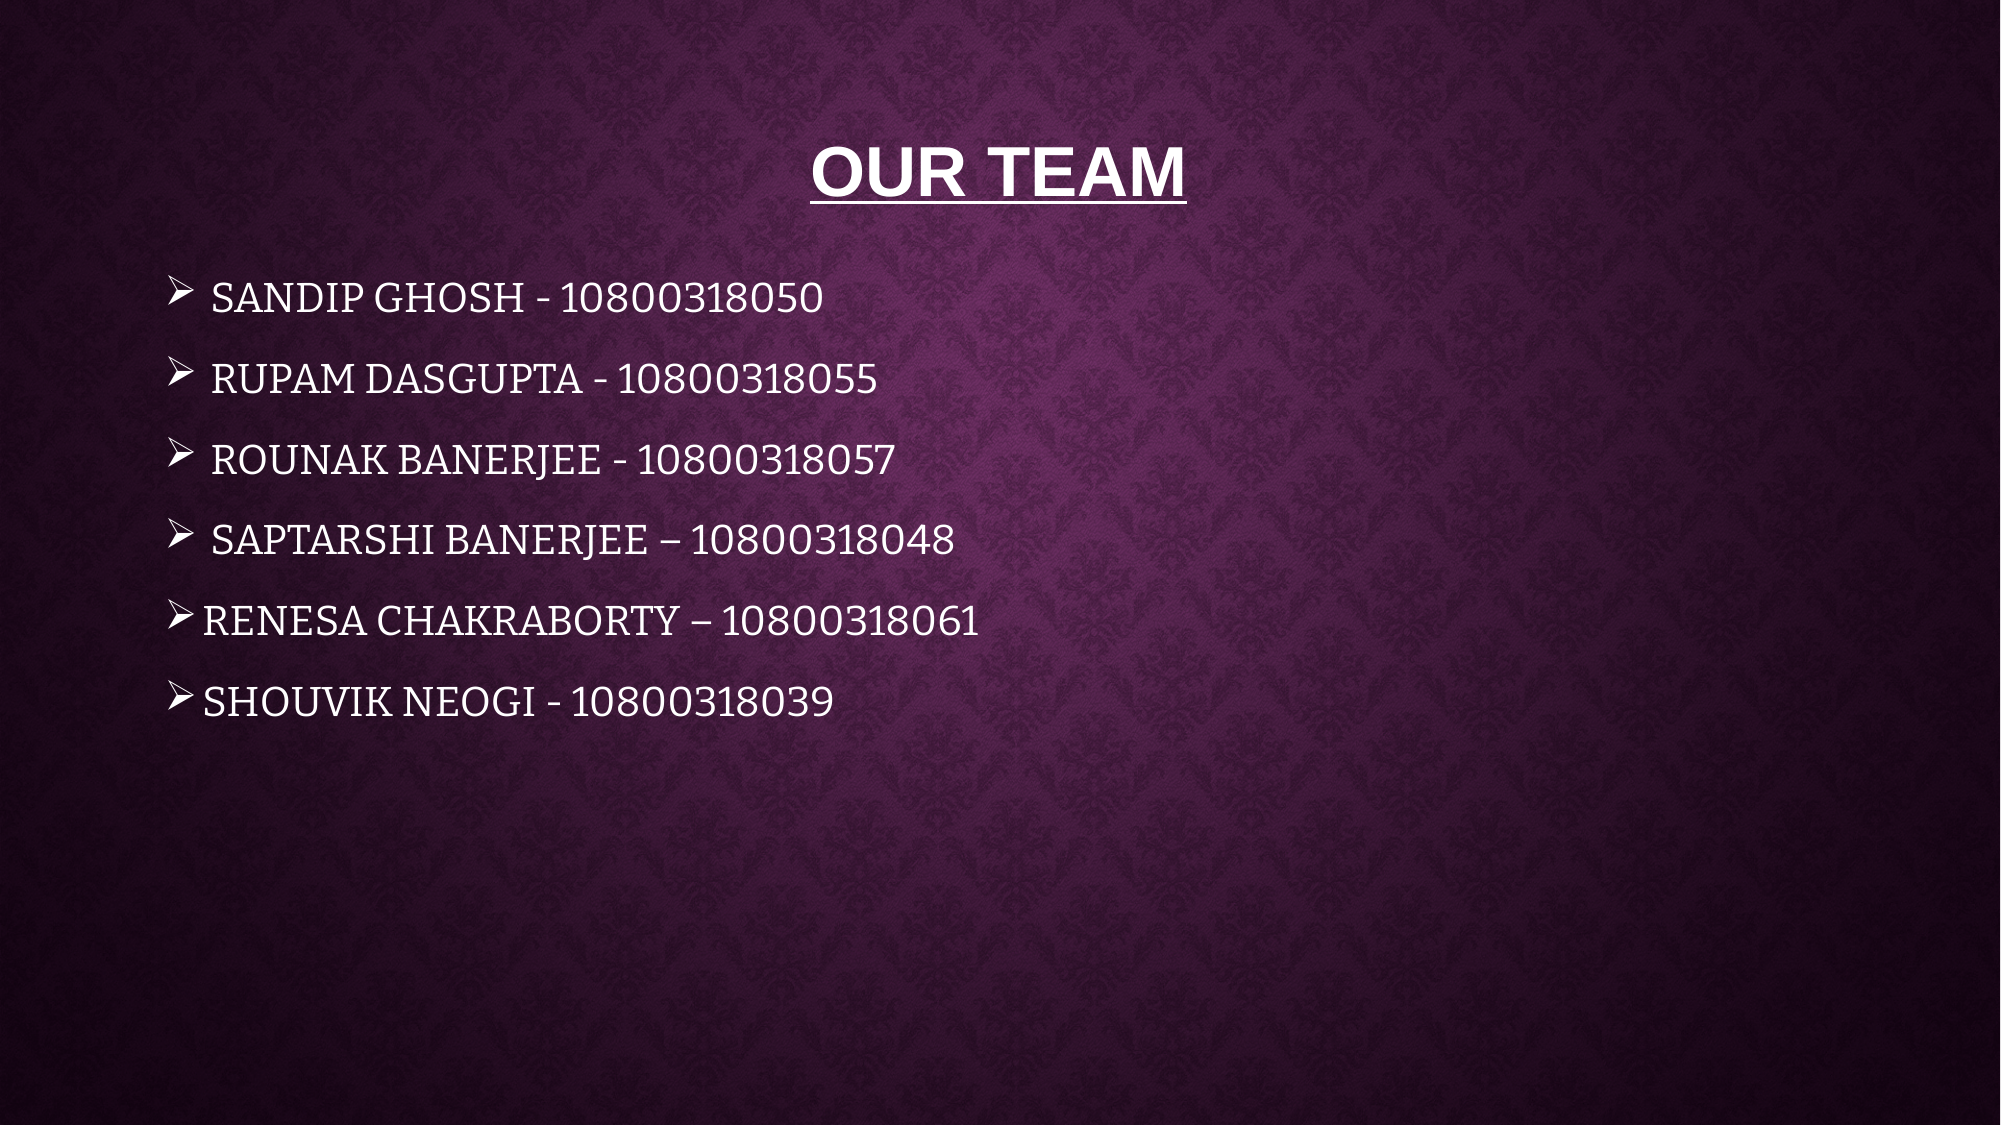

# OUR TEAM
 SANDIP GHOSH - 10800318050
 RUPAM DASGUPTA - 10800318055
 ROUNAK BANERJEE - 10800318057
 SAPTARSHI BANERJEE – 10800318048
RENESA CHAKRABORTY – 10800318061
SHOUVIK NEOGI - 10800318039